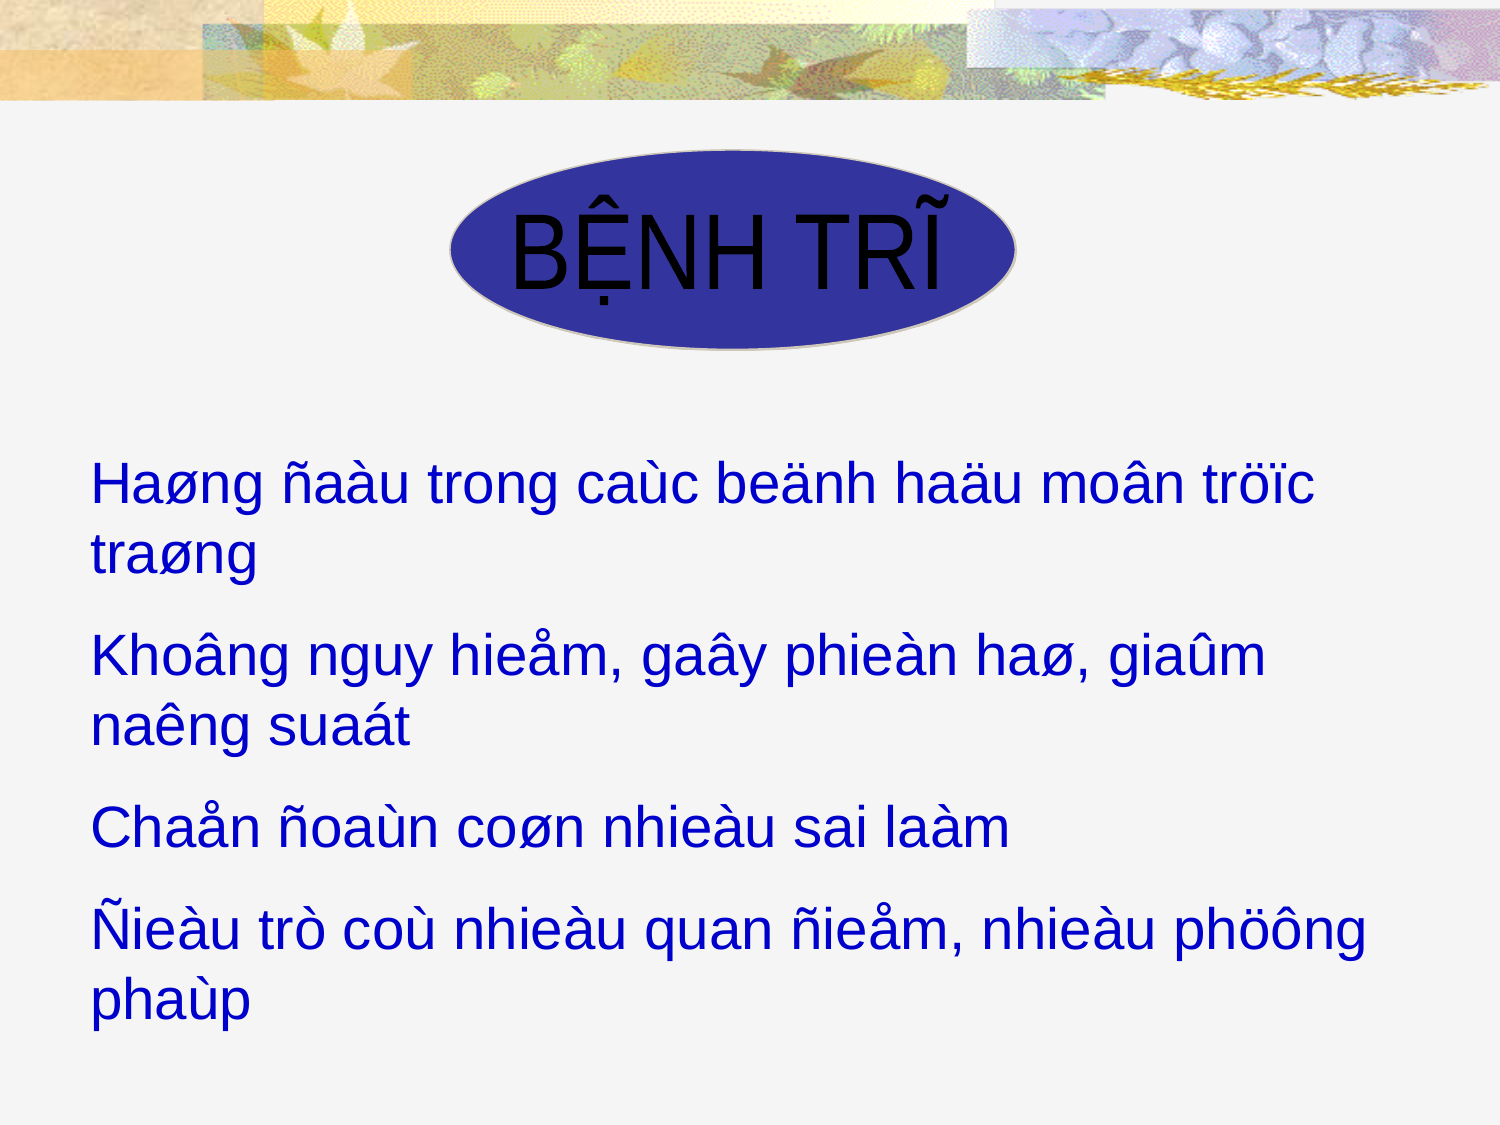

BỆNH TRĨ
Haøng ñaàu trong caùc beänh haäu moân tröïc traøng
Khoâng nguy hieåm, gaây phieàn haø, giaûm naêng suaát
Chaån ñoaùn coøn nhieàu sai laàm
Ñieàu trò coù nhieàu quan ñieåm, nhieàu phöông phaùp